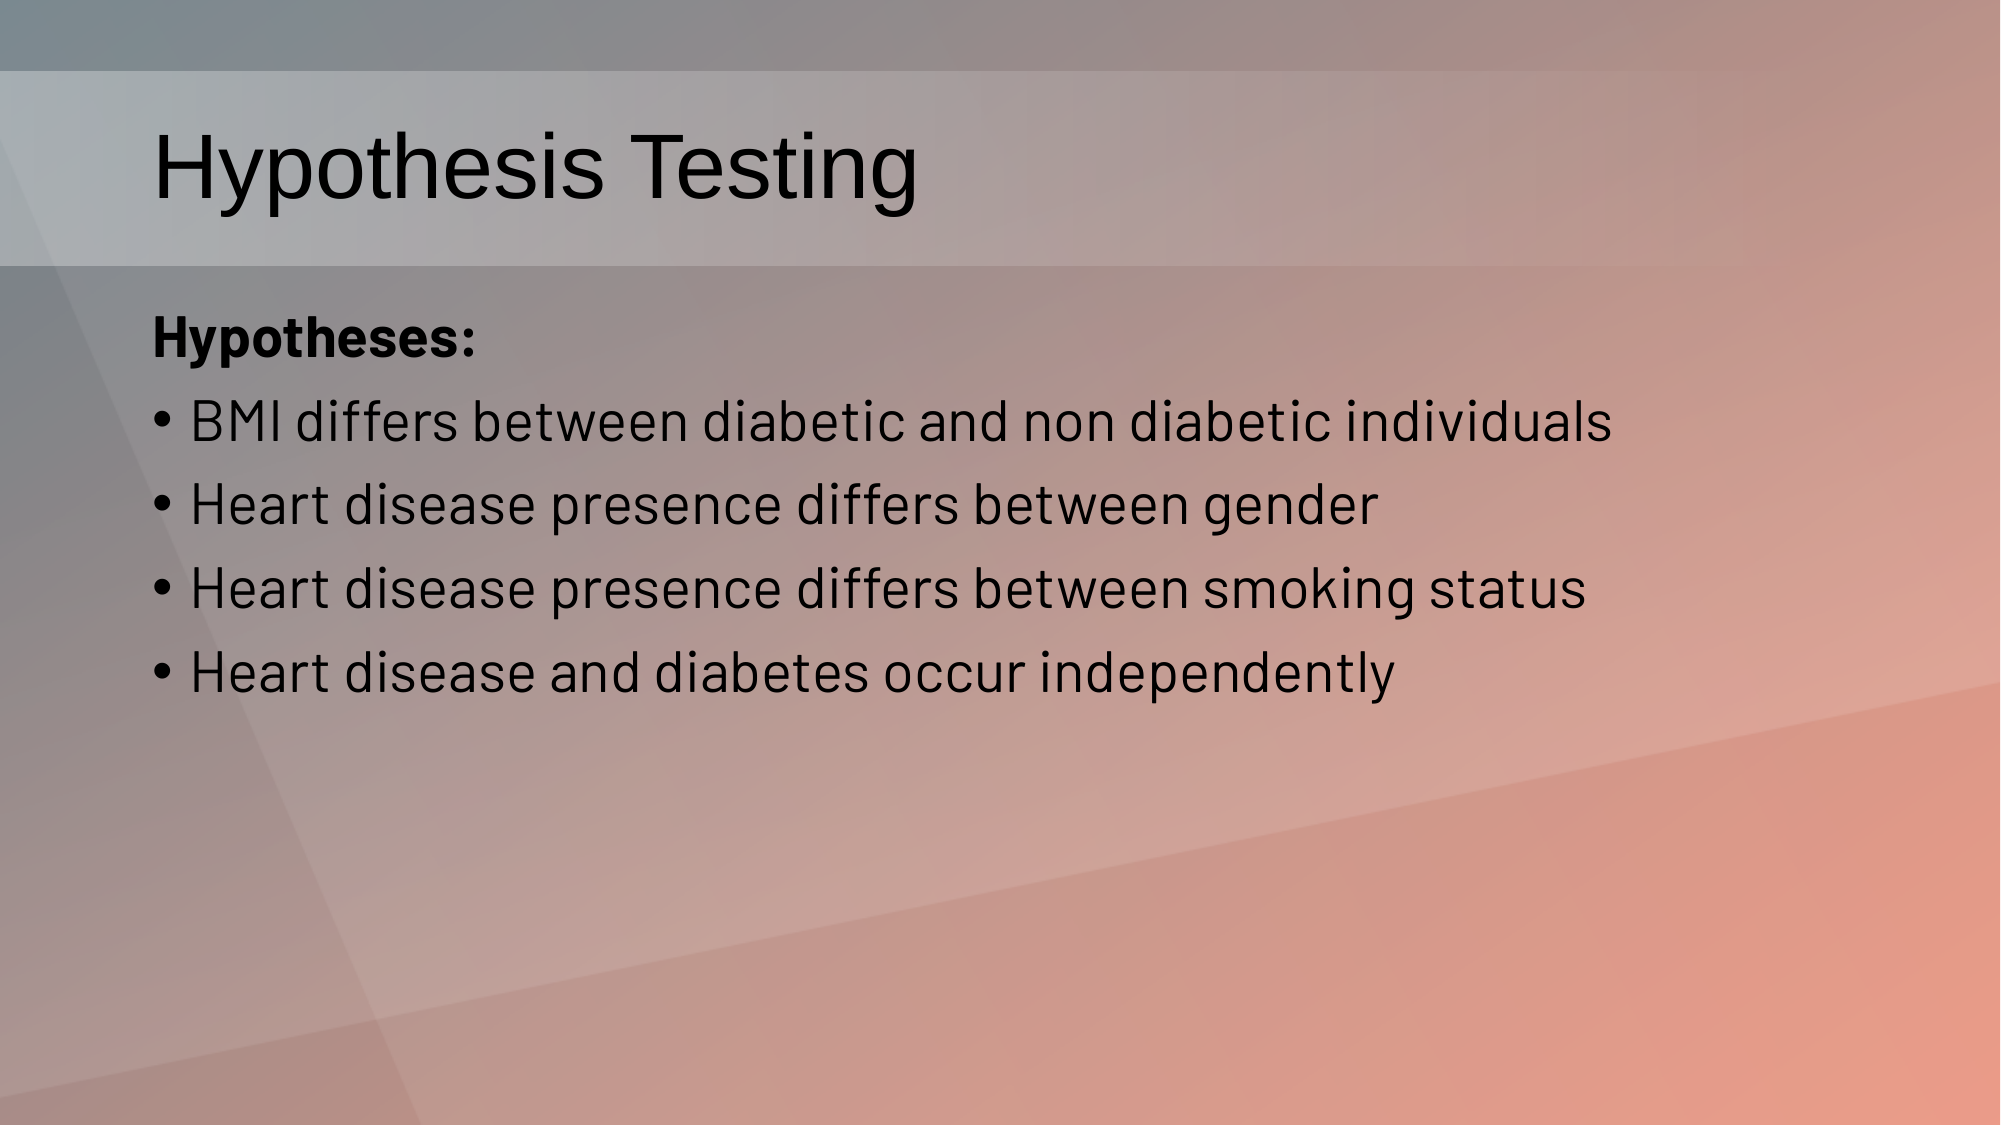

# Hypothesis Testing

Hypotheses:
BMI differs between diabetic and non diabetic individuals
Heart disease presence differs between gender
Heart disease presence differs between smoking status
Heart disease and diabetes occur independently